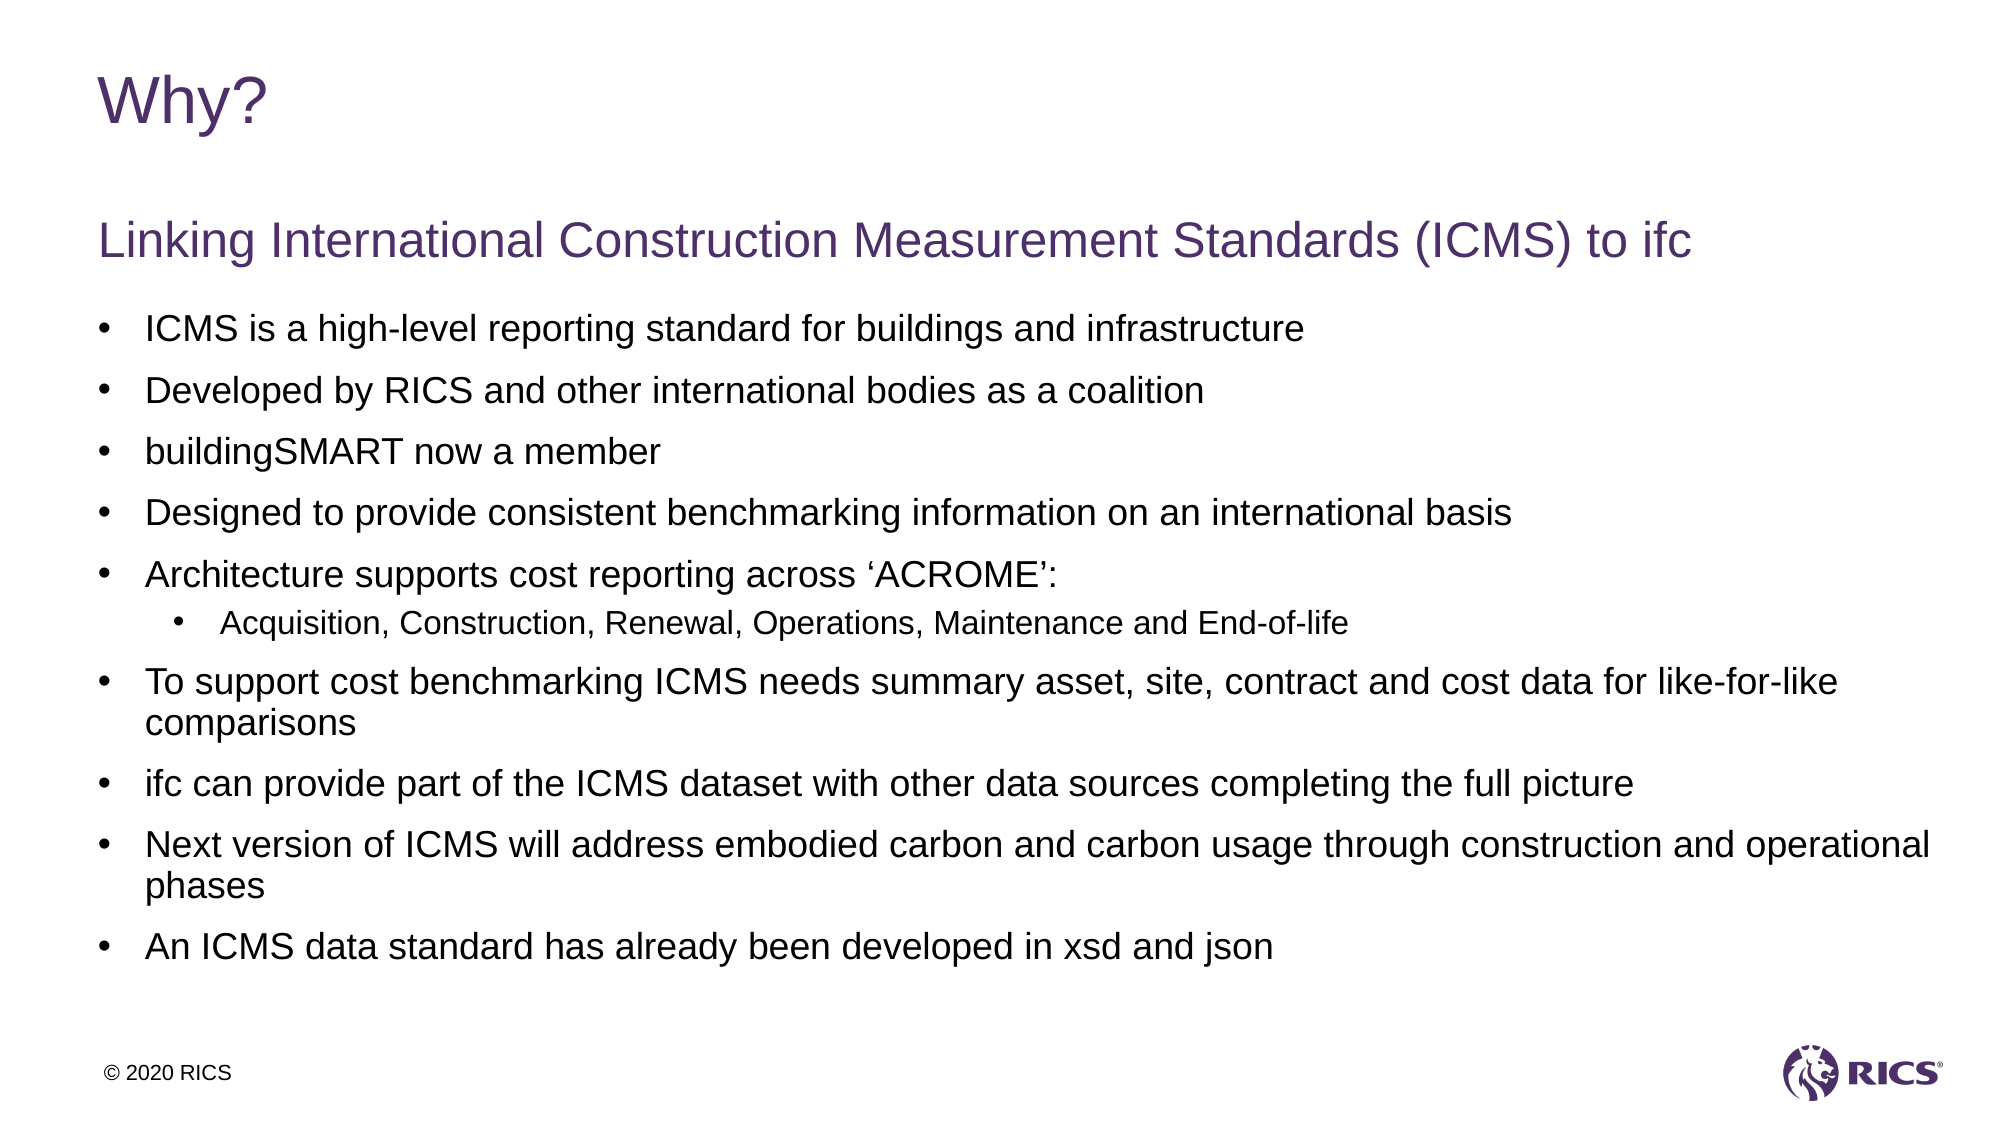

Why?
Linking International Construction Measurement Standards (ICMS) to ifc
ICMS is a high-level reporting standard for buildings and infrastructure
Developed by RICS and other international bodies as a coalition
buildingSMART now a member
Designed to provide consistent benchmarking information on an international basis
Architecture supports cost reporting across ‘ACROME’:
Acquisition, Construction, Renewal, Operations, Maintenance and End-of-life
To support cost benchmarking ICMS needs summary asset, site, contract and cost data for like-for-like comparisons
ifc can provide part of the ICMS dataset with other data sources completing the full picture
Next version of ICMS will address embodied carbon and carbon usage through construction and operational phases
An ICMS data standard has already been developed in xsd and json